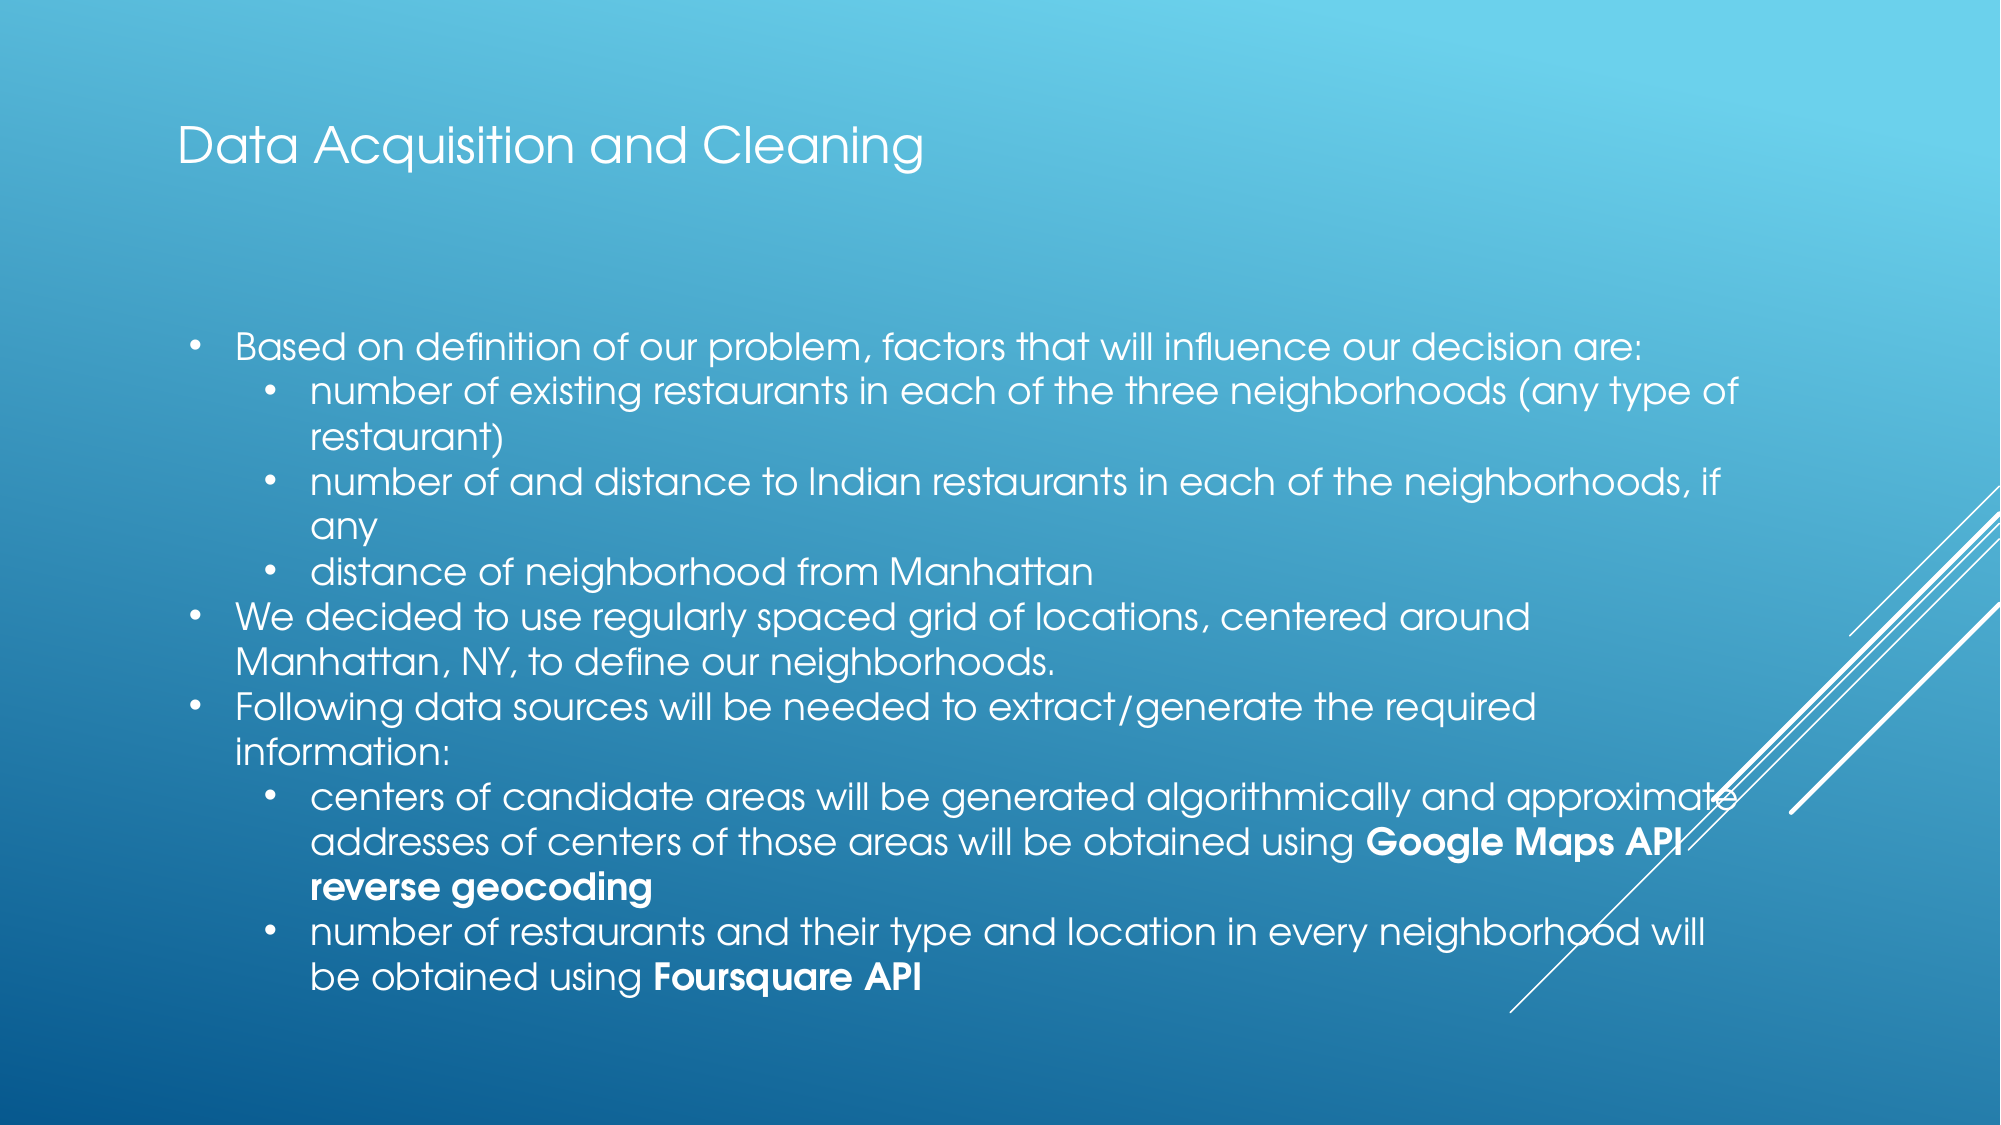

Data Acquisition and Cleaning
Based on definition of our problem, factors that will influence our decision are:
number of existing restaurants in each of the three neighborhoods (any type of restaurant)
number of and distance to Indian restaurants in each of the neighborhoods, if any
distance of neighborhood from Manhattan
We decided to use regularly spaced grid of locations, centered around Manhattan, NY, to define our neighborhoods.
Following data sources will be needed to extract/generate the required information:
centers of candidate areas will be generated algorithmically and approximate addresses of centers of those areas will be obtained using Google Maps API reverse geocoding
number of restaurants and their type and location in every neighborhood will be obtained using Foursquare API